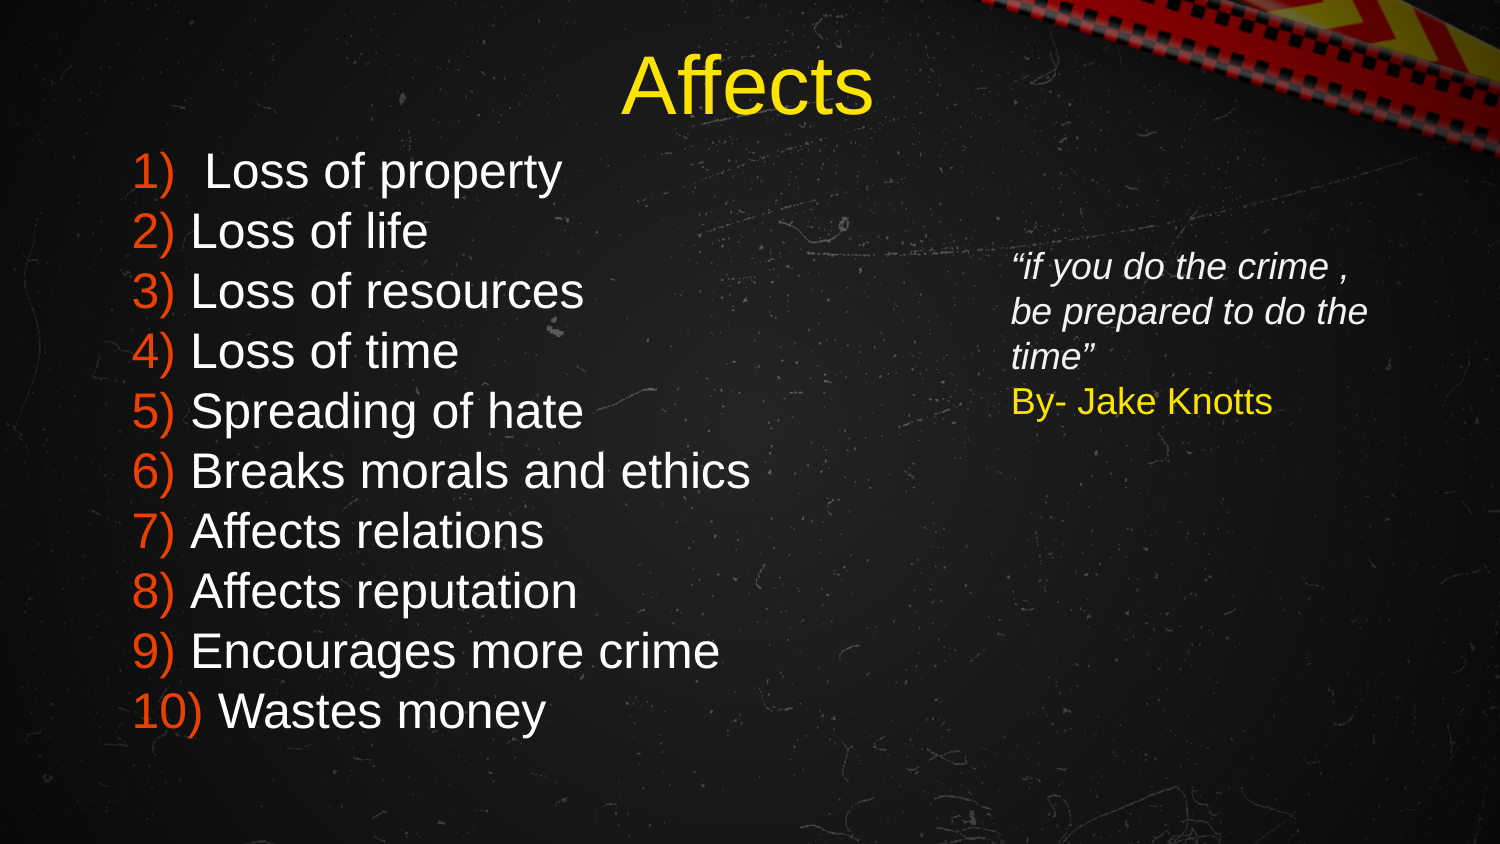

# Affects
1)  Loss of property
2) Loss of life
3) Loss of resources
4) Loss of time
5) Spreading of hate
6) Breaks morals and ethics
7) Affects relations
8) Affects reputation
9) Encourages more crime
10) Wastes money

“if you do the crime ,
be prepared to do the time”
By- Jake Knotts